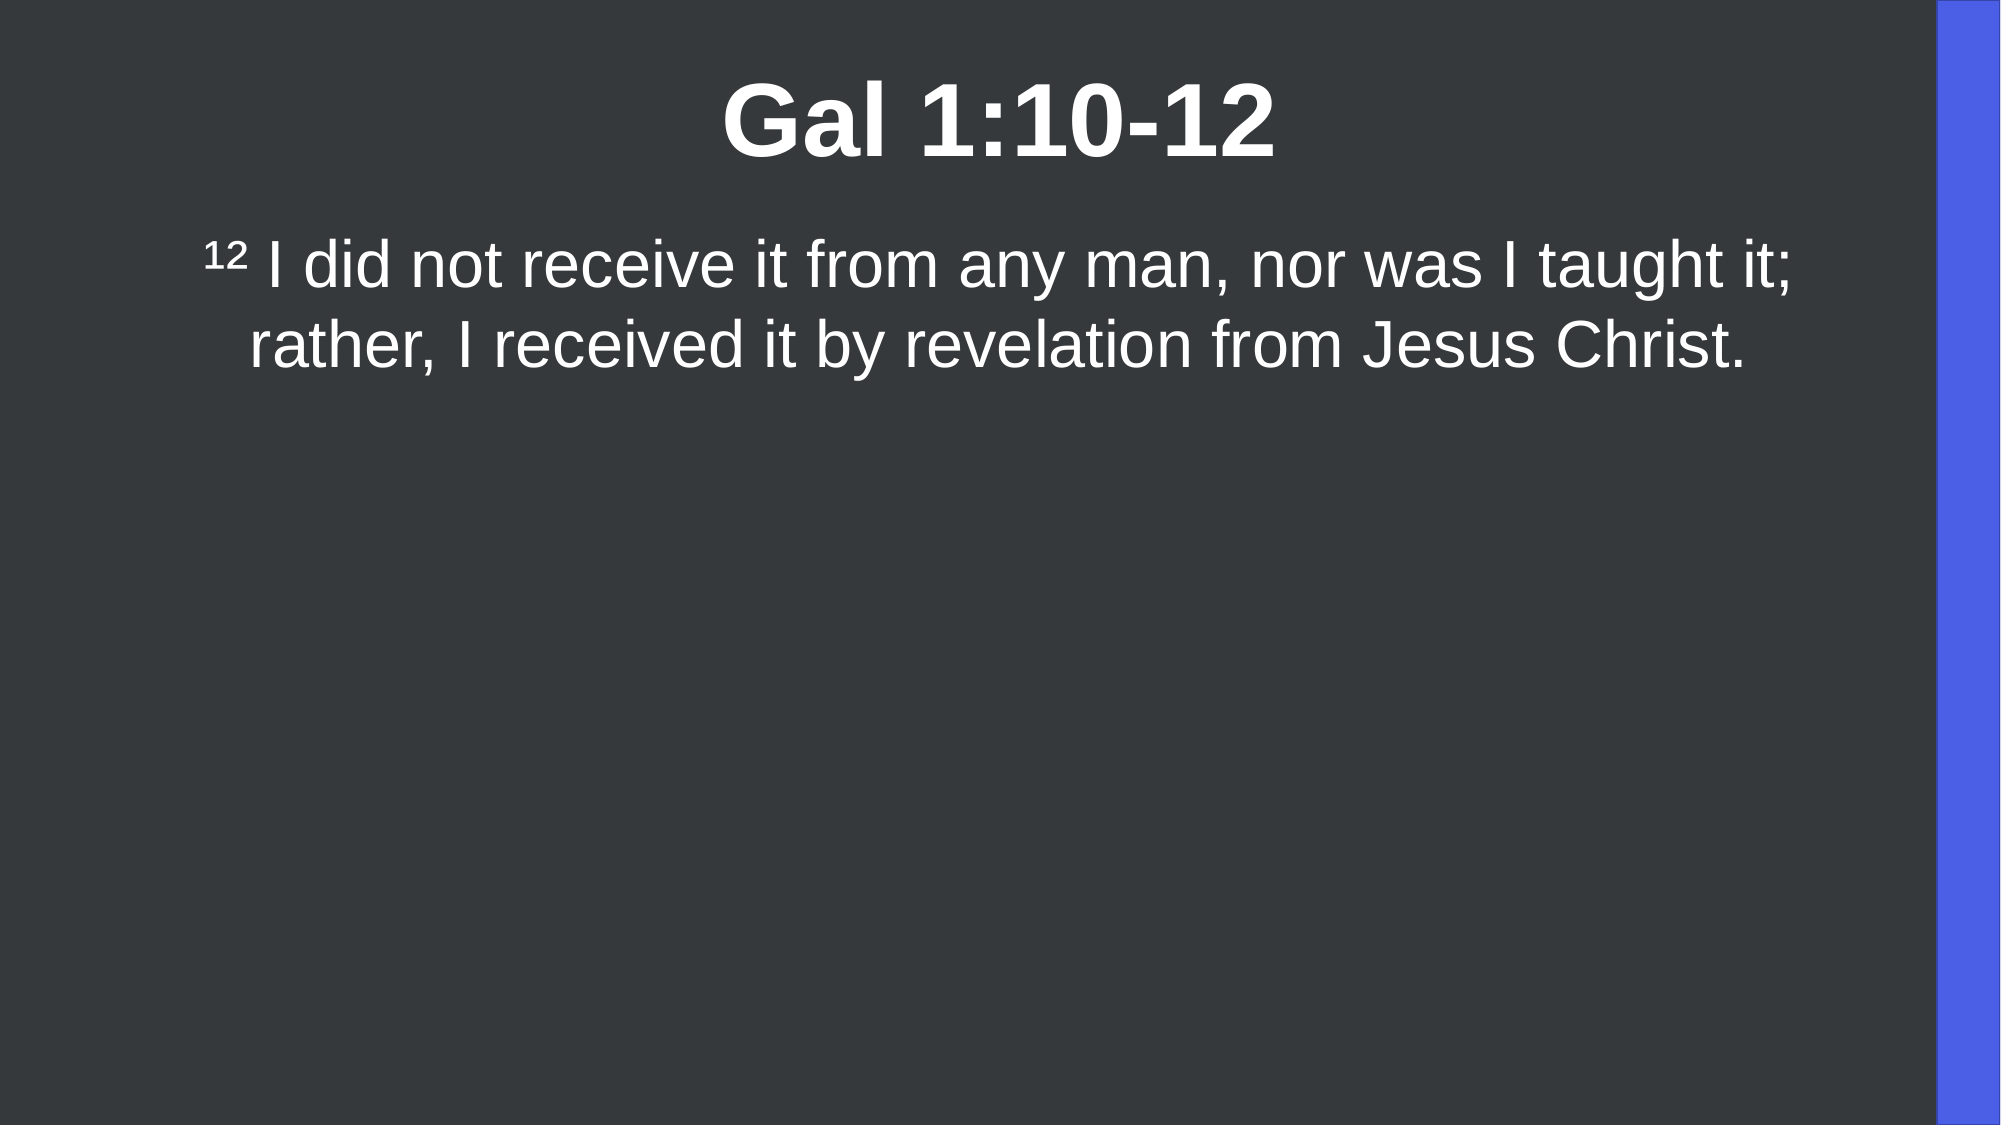

Gal 1:10-12
¹² I did not receive it from any man, nor was I taught it; rather, I received it by revelation from Jesus Christ.